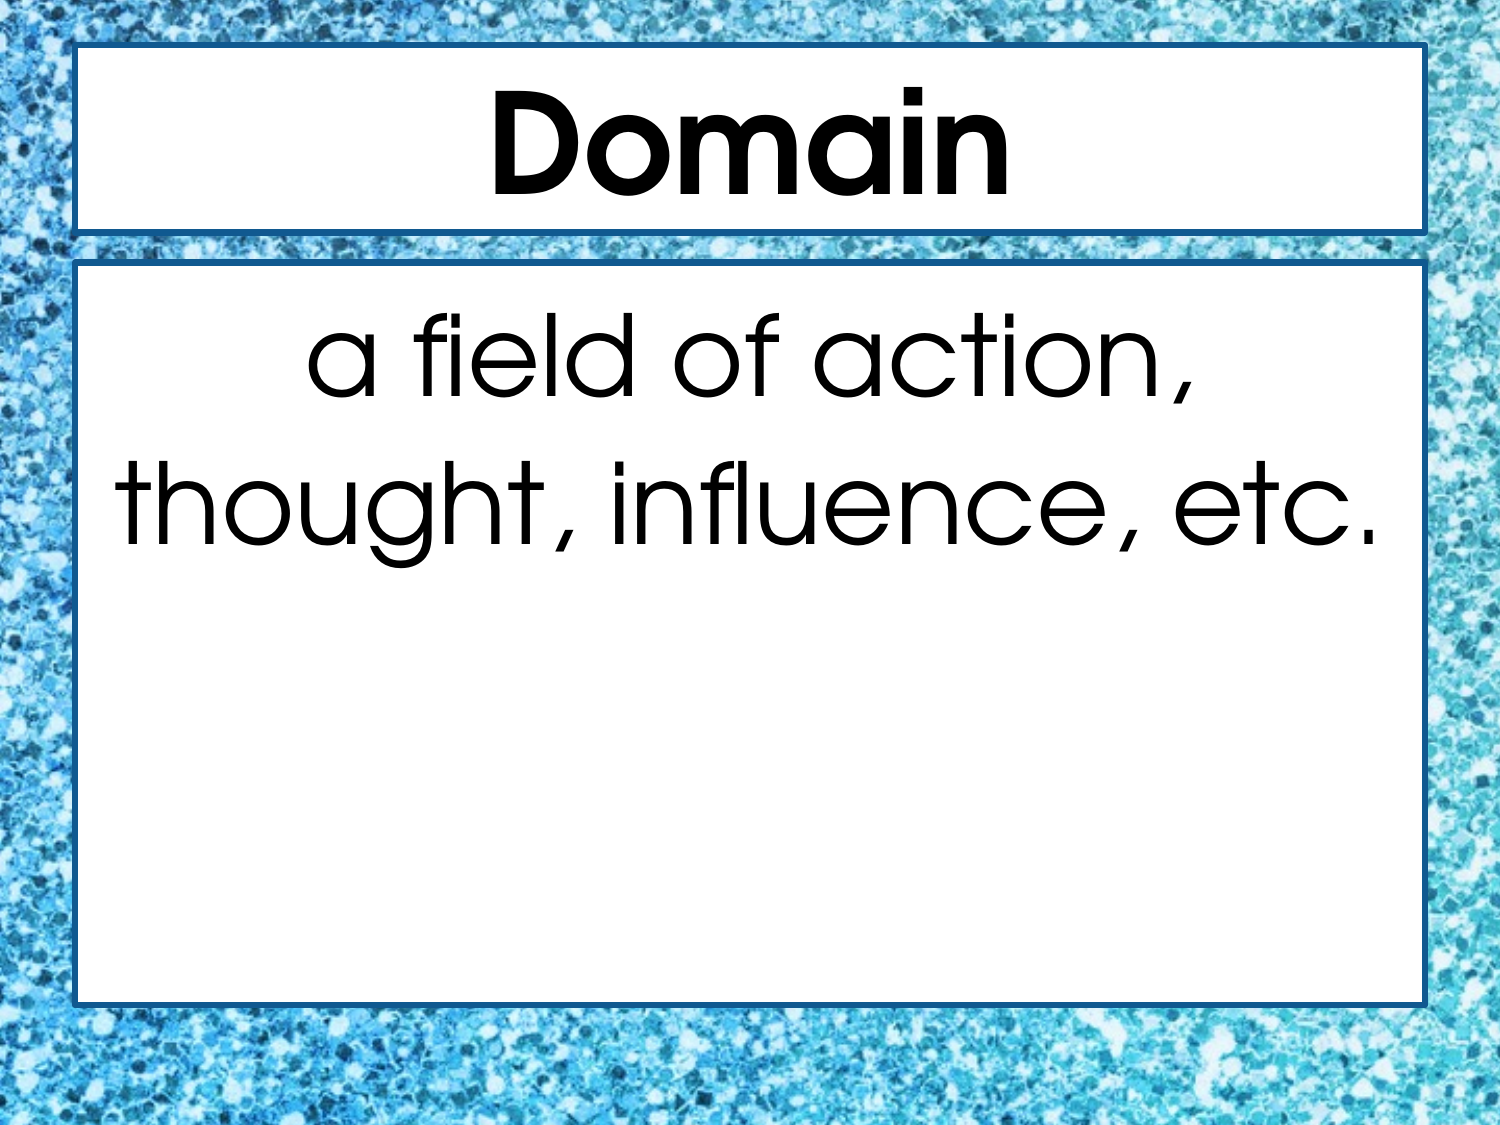

# Domain
a field of action, thought, influence, etc.